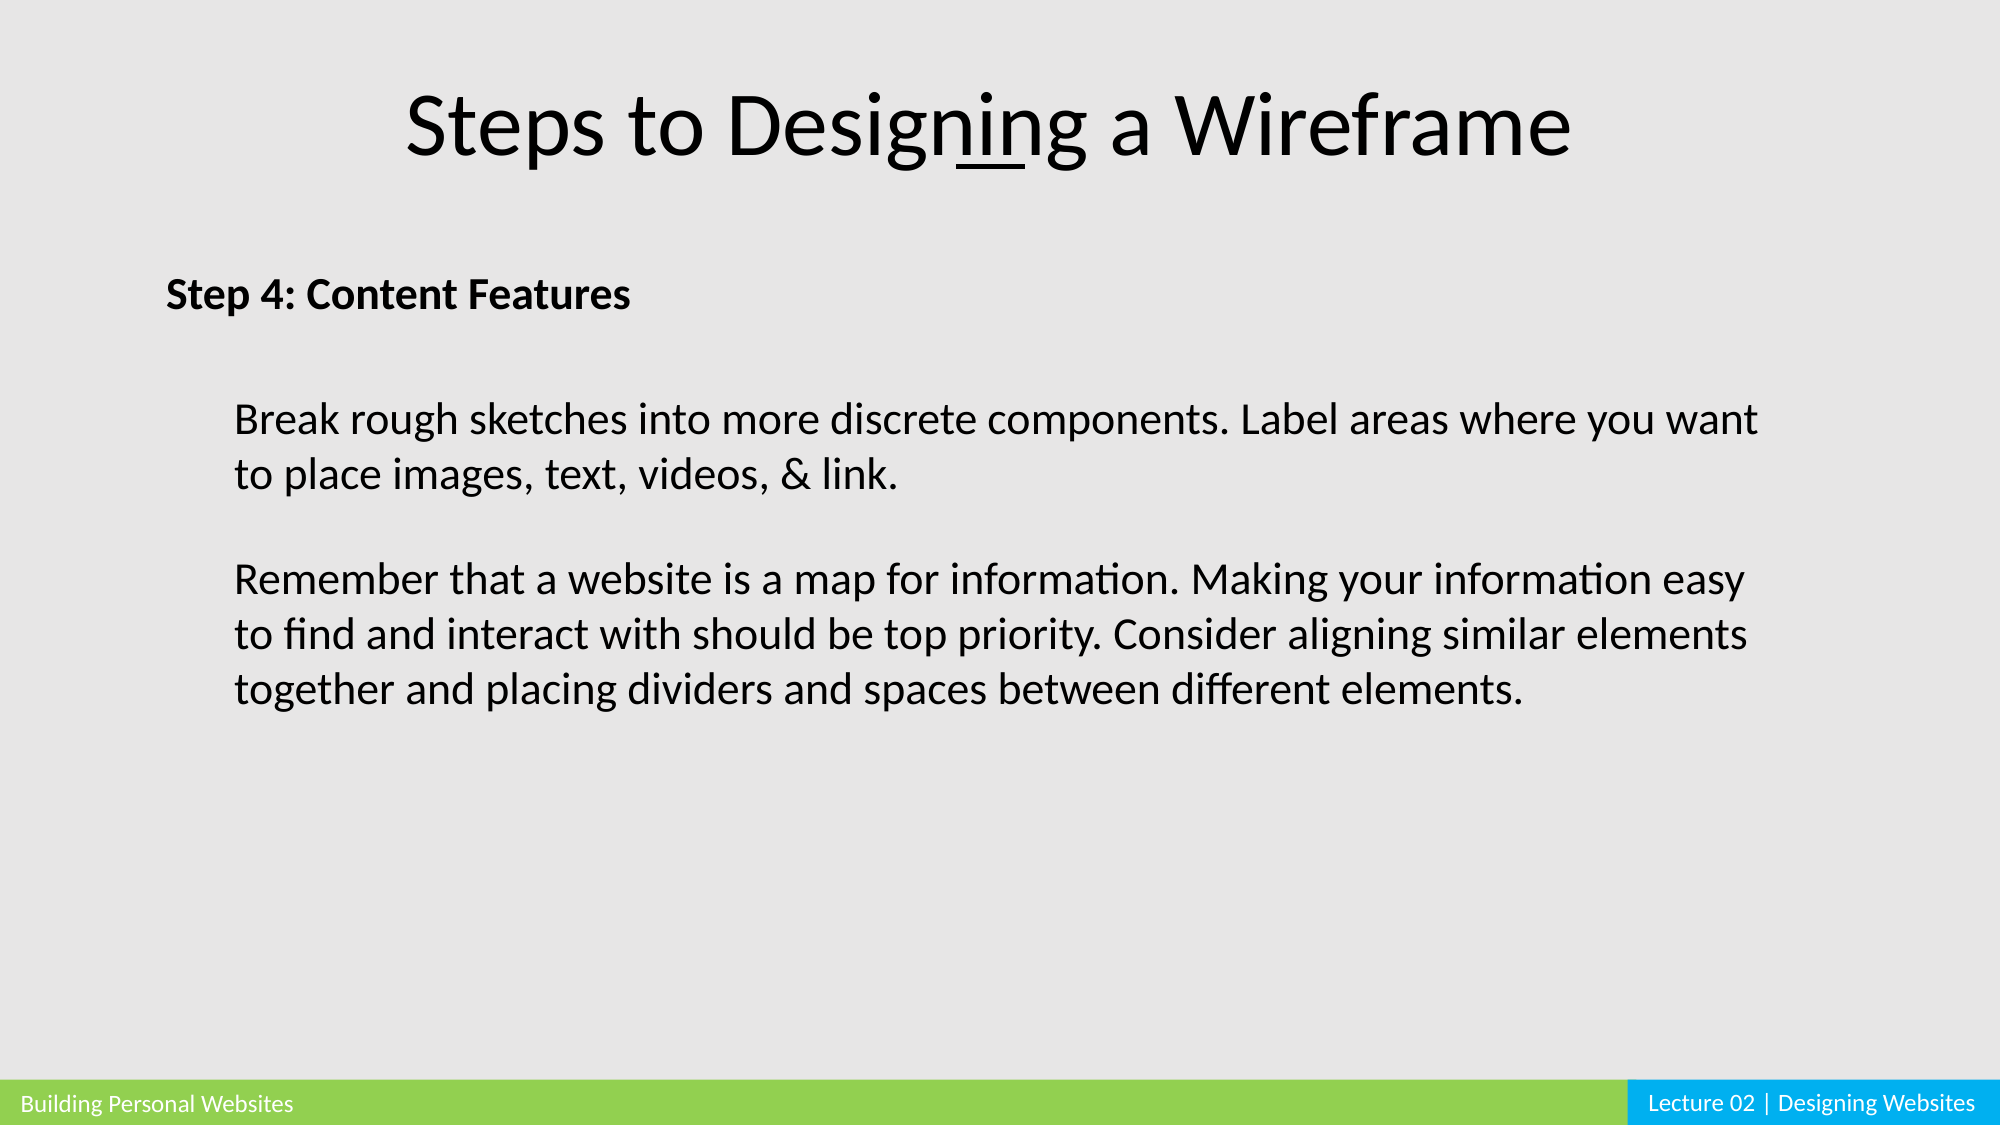

Steps to Designing a Wireframe
Step 4: Content Features
Break rough sketches into more discrete components. Label areas where you want to place images, text, videos, & link.
Remember that a website is a map for information. Making your information easy to find and interact with should be top priority. Consider aligning similar elements together and placing dividers and spaces between different elements.
Lecture 02 | Designing Websites

Building Personal Websites